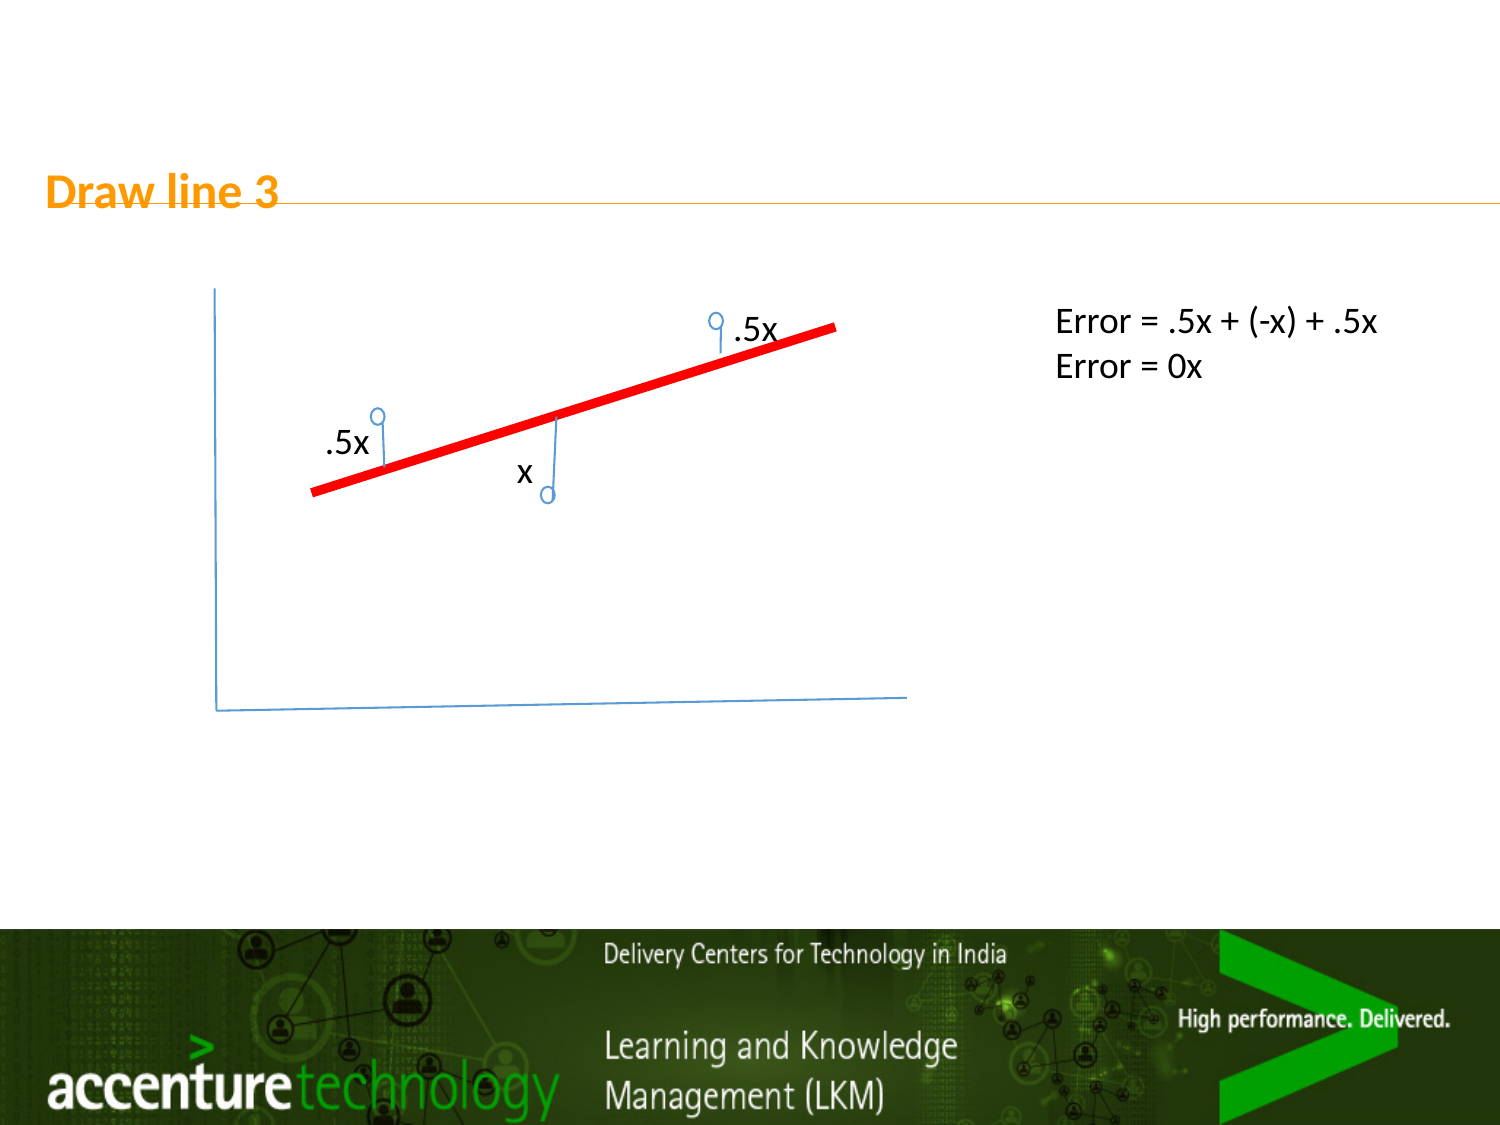

# Draw line 3
Error = .5x + (-x) + .5x
Error = 0x
.5x

.5x
x